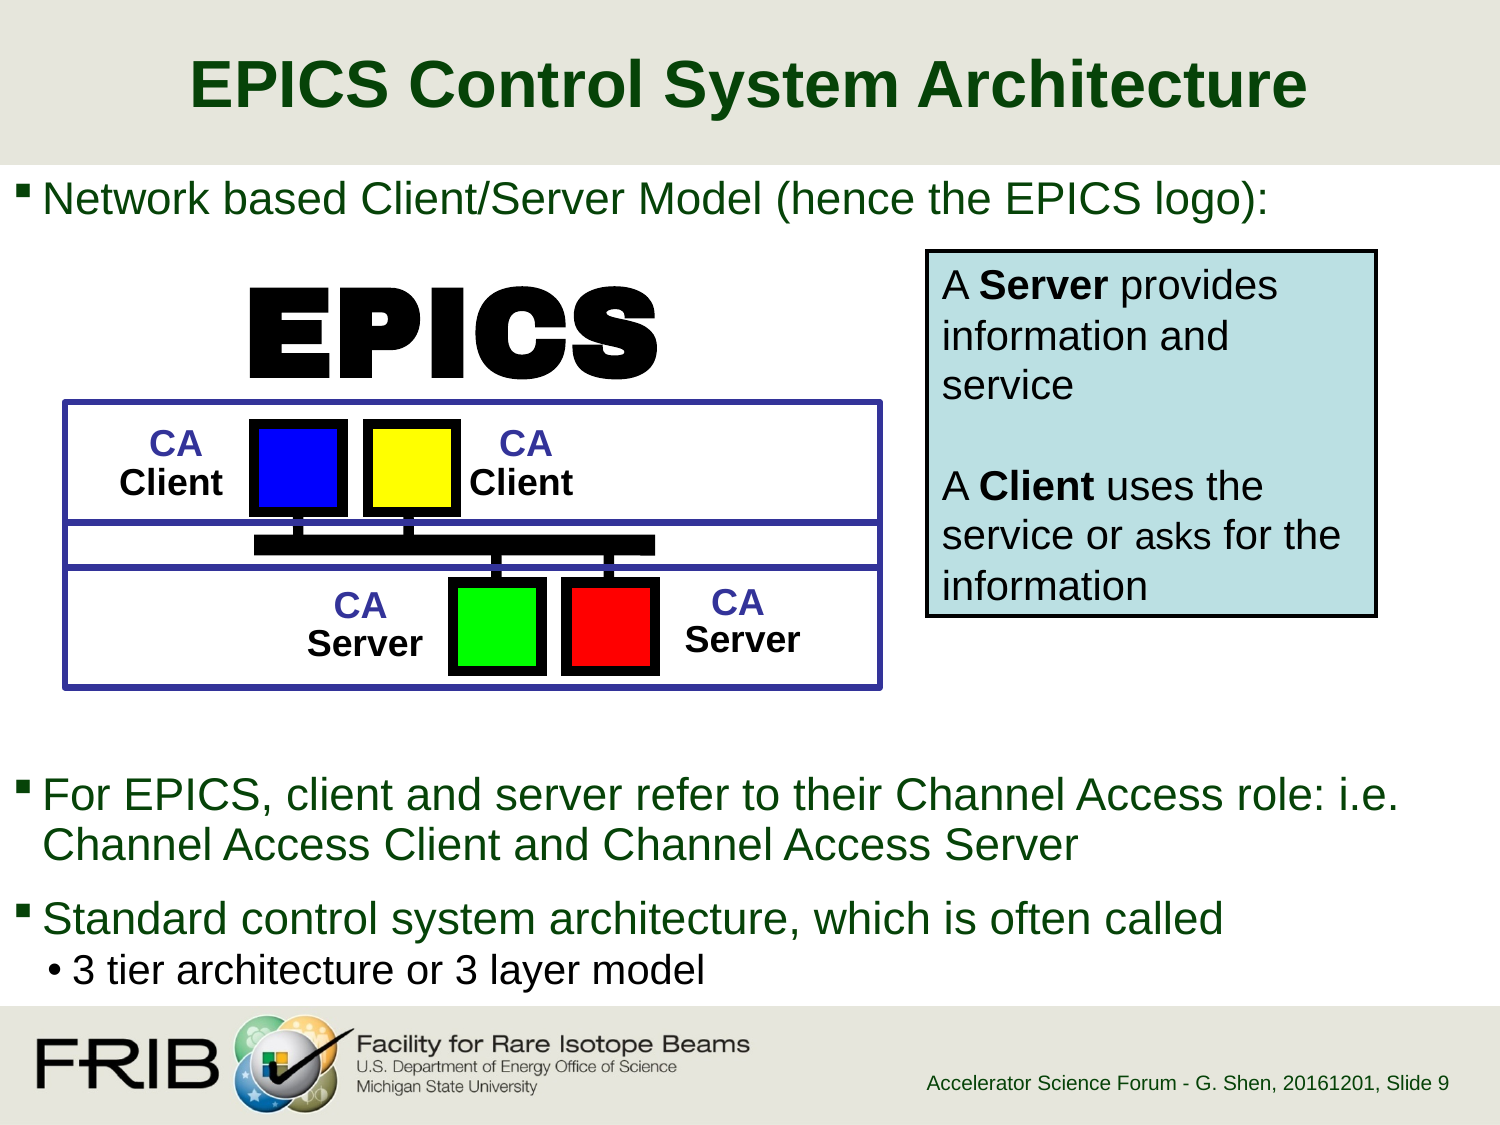

# EPICS Control System Architecture
Network based Client/Server Model (hence the EPICS logo):

For EPICS, client and server refer to their Channel Access role: i.e. Channel Access Client and Channel Access Server
Standard control system architecture, which is often called
3 tier architecture or 3 layer model

EPICS

A Server provides information and service

A Client uses the service or asks for the information

CA
CA
Client
Client

CA
CA
Server
Server
Accelerator Science Forum - G. Shen, 20161201
, Slide 9